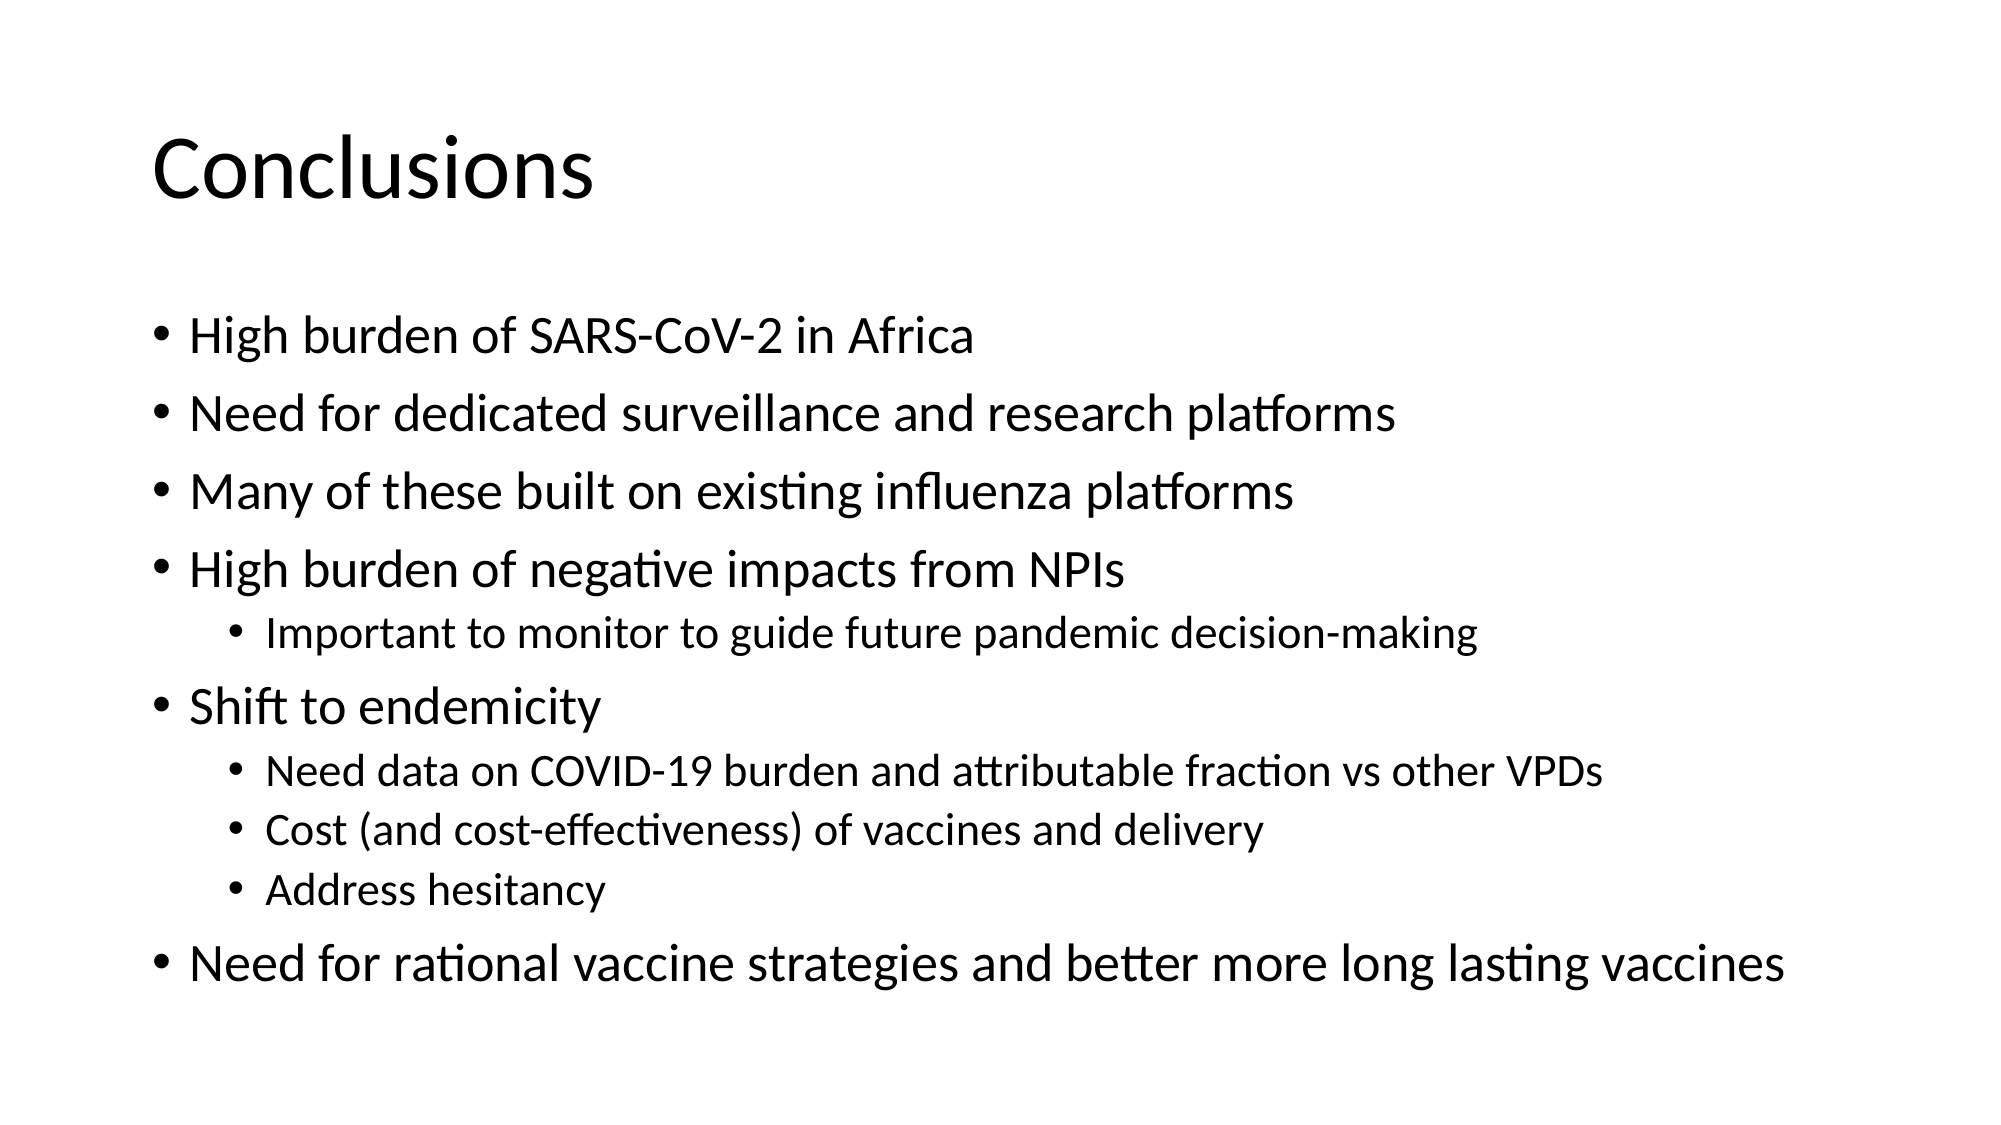

# Conclusions
High burden of SARS-CoV-2 in Africa
Need for dedicated surveillance and research platforms
Many of these built on existing influenza platforms
High burden of negative impacts from NPIs
Important to monitor to guide future pandemic decision-making
Shift to endemicity
Need data on COVID-19 burden and attributable fraction vs other VPDs
Cost (and cost-effectiveness) of vaccines and delivery
Address hesitancy
Need for rational vaccine strategies and better more long lasting vaccines